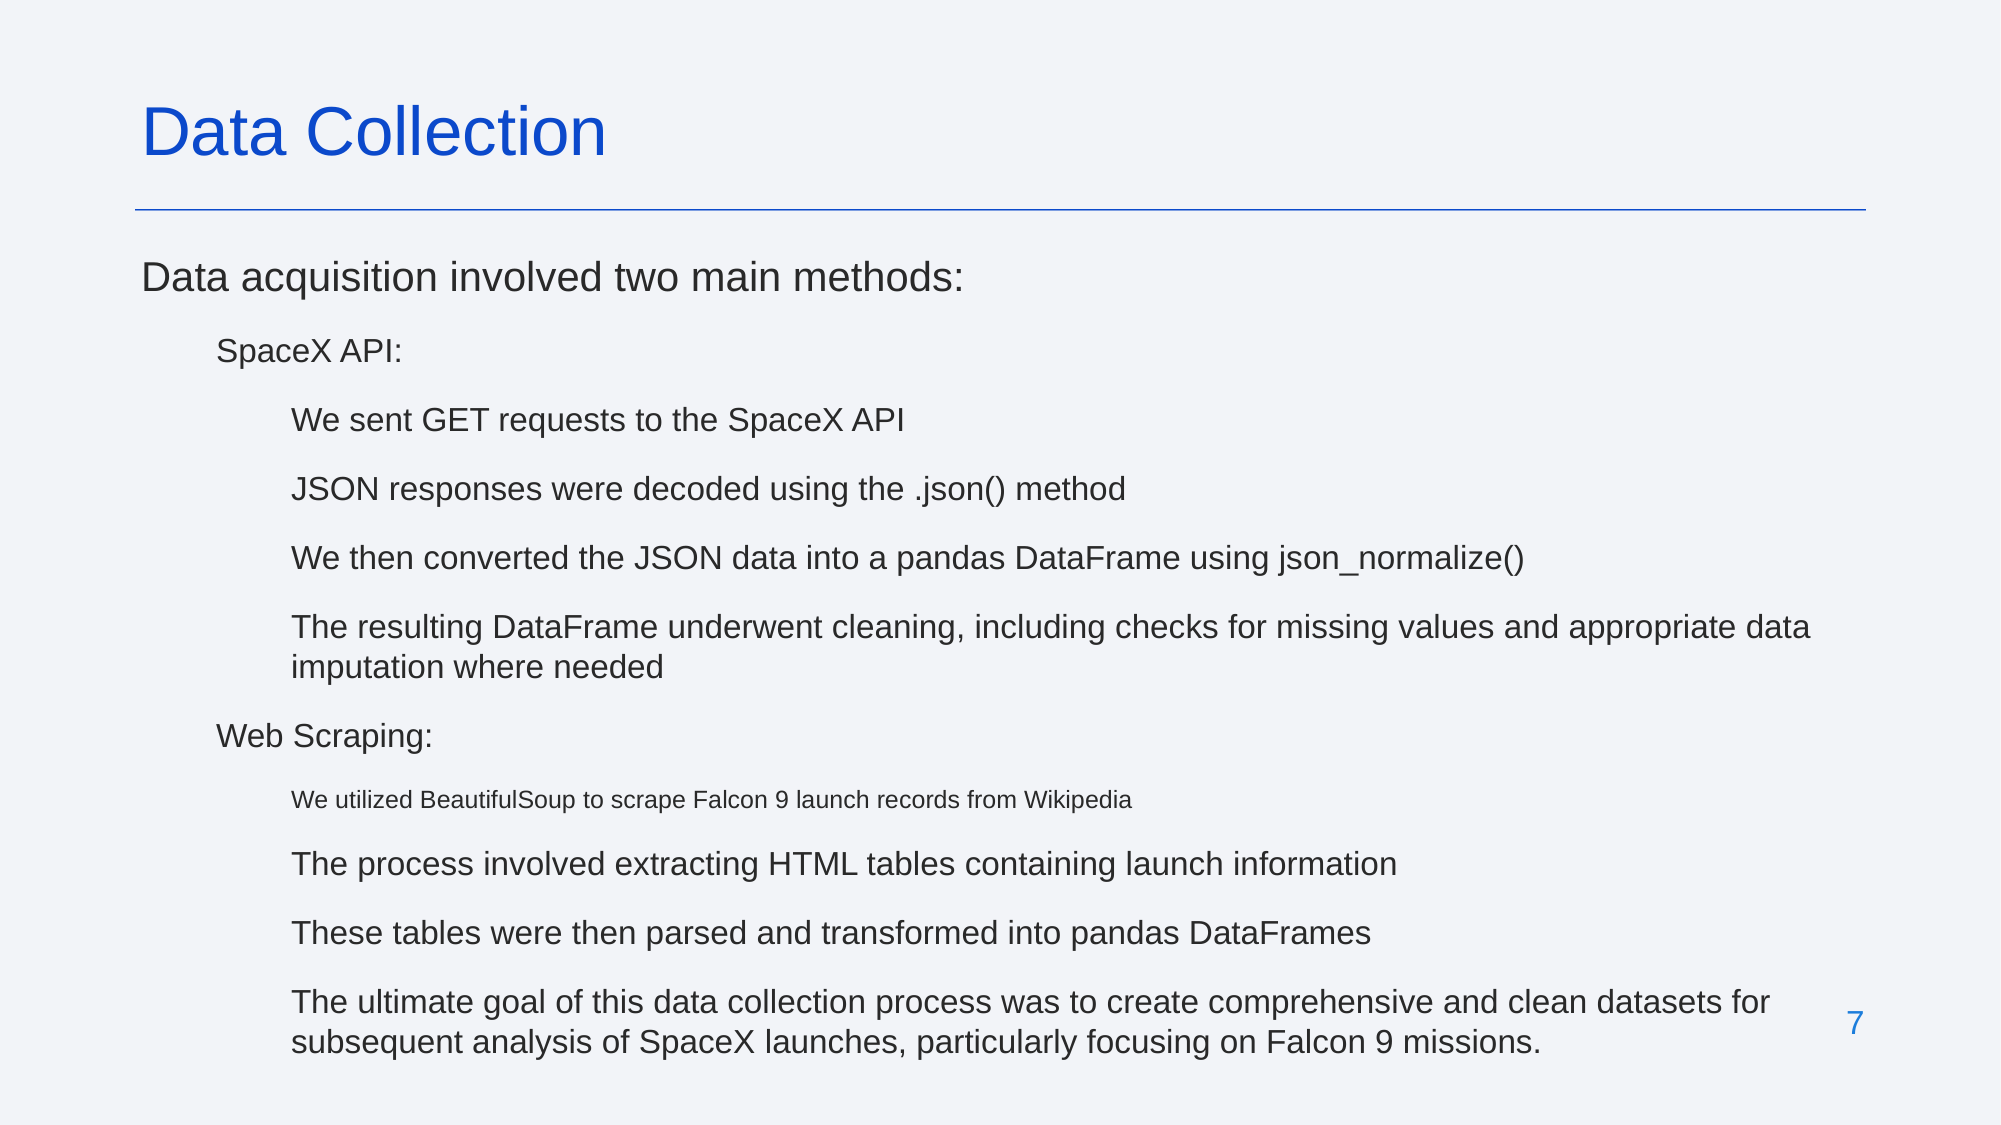

Data Collection
Data acquisition involved two main methods:
SpaceX API:
We sent GET requests to the SpaceX API
JSON responses were decoded using the .json() method
We then converted the JSON data into a pandas DataFrame using json_normalize()
The resulting DataFrame underwent cleaning, including checks for missing values and appropriate data imputation where needed
Web Scraping:
We utilized BeautifulSoup to scrape Falcon 9 launch records from Wikipedia
The process involved extracting HTML tables containing launch information
These tables were then parsed and transformed into pandas DataFrames
The ultimate goal of this data collection process was to create comprehensive and clean datasets for subsequent analysis of SpaceX launches, particularly focusing on Falcon 9 missions.
7